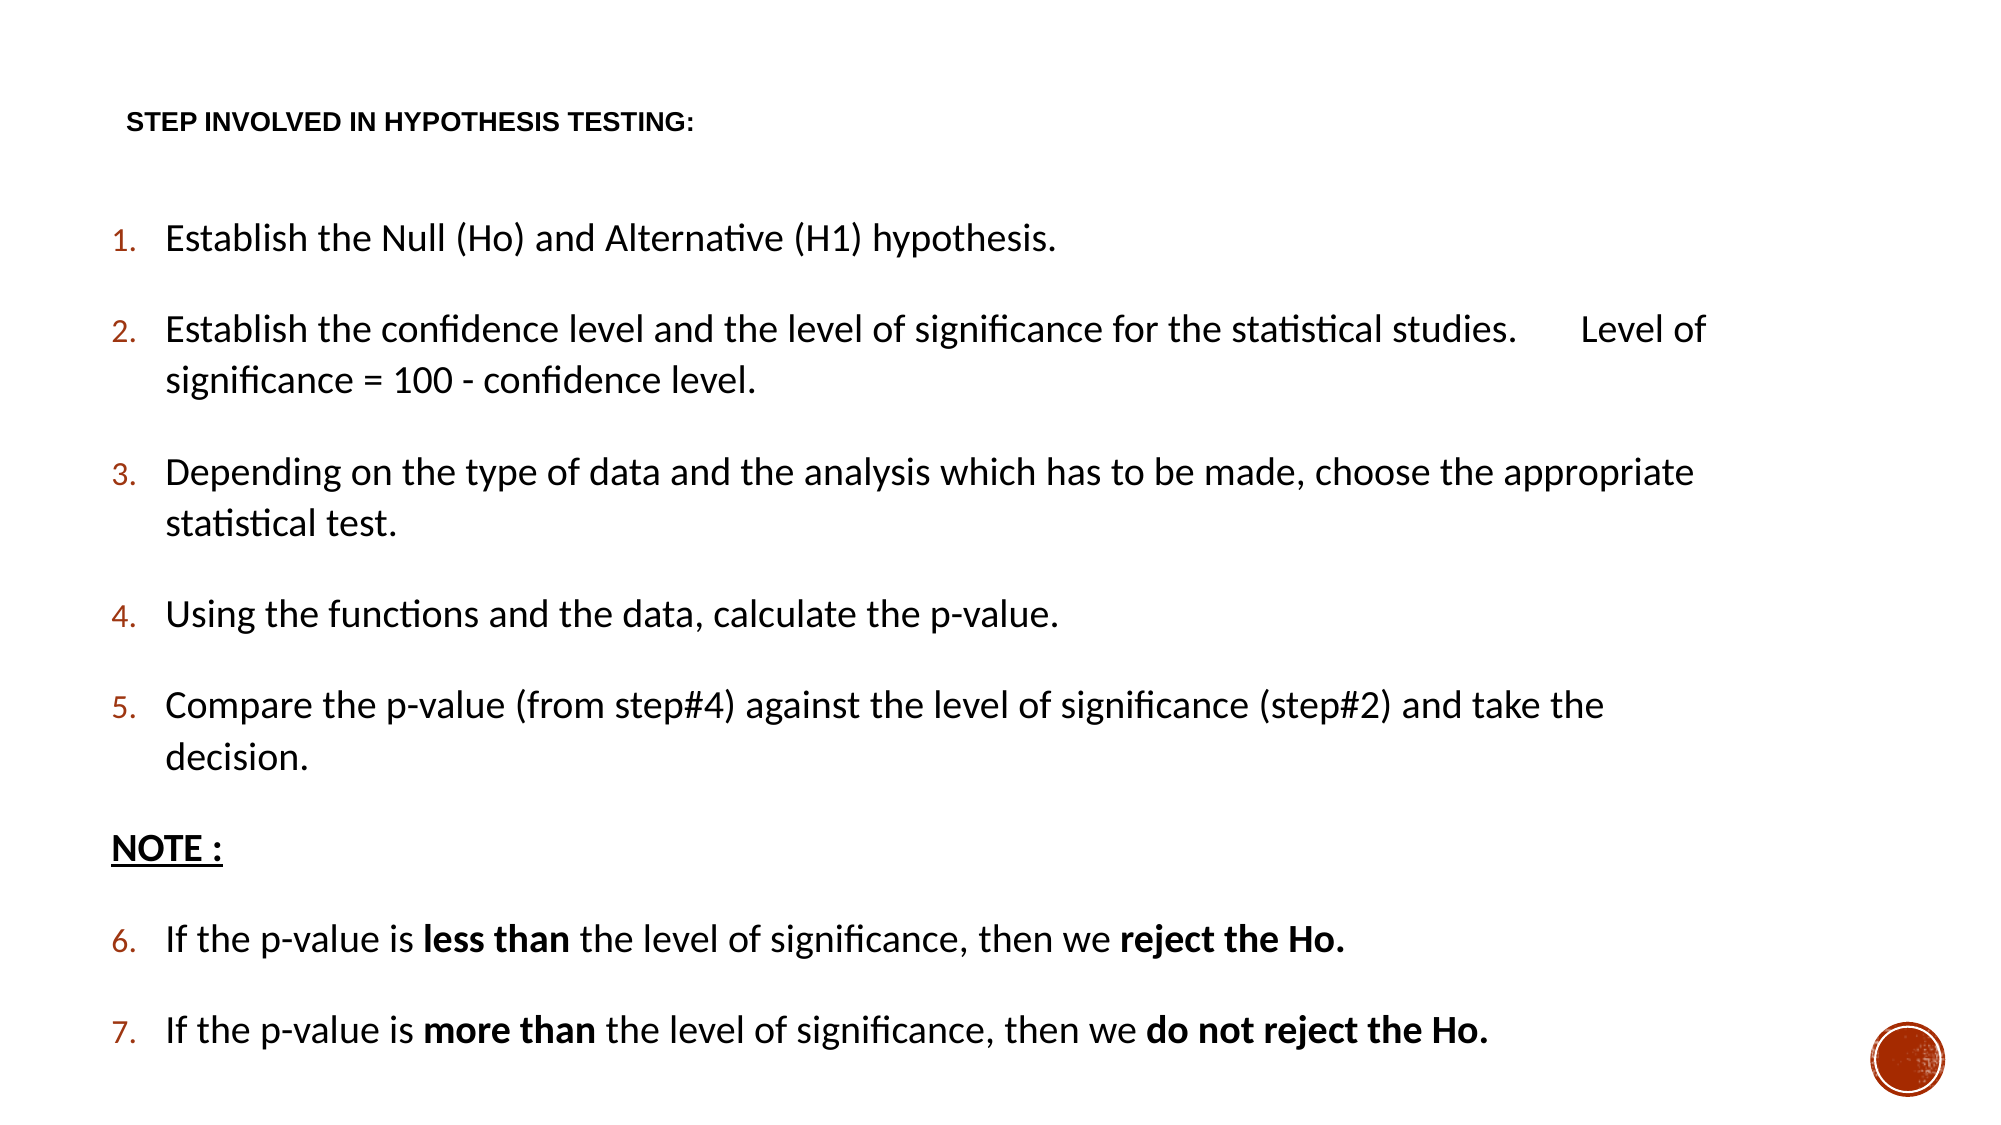

# Step involved in Hypothesis testing:
Establish the Null (Ho) and Alternative (H1) hypothesis.
Establish the confidence level and the level of significance for the statistical studies.       Level of significance = 100 - confidence level.
Depending on the type of data and the analysis which has to be made, choose the appropriate statistical test.
Using the functions and the data, calculate the p-value.
Compare the p-value (from step#4) against the level of significance (step#2) and take the decision.
NOTE :
If the p-value is less than the level of significance, then we reject the Ho.
If the p-value is more than the level of significance, then we do not reject the Ho.